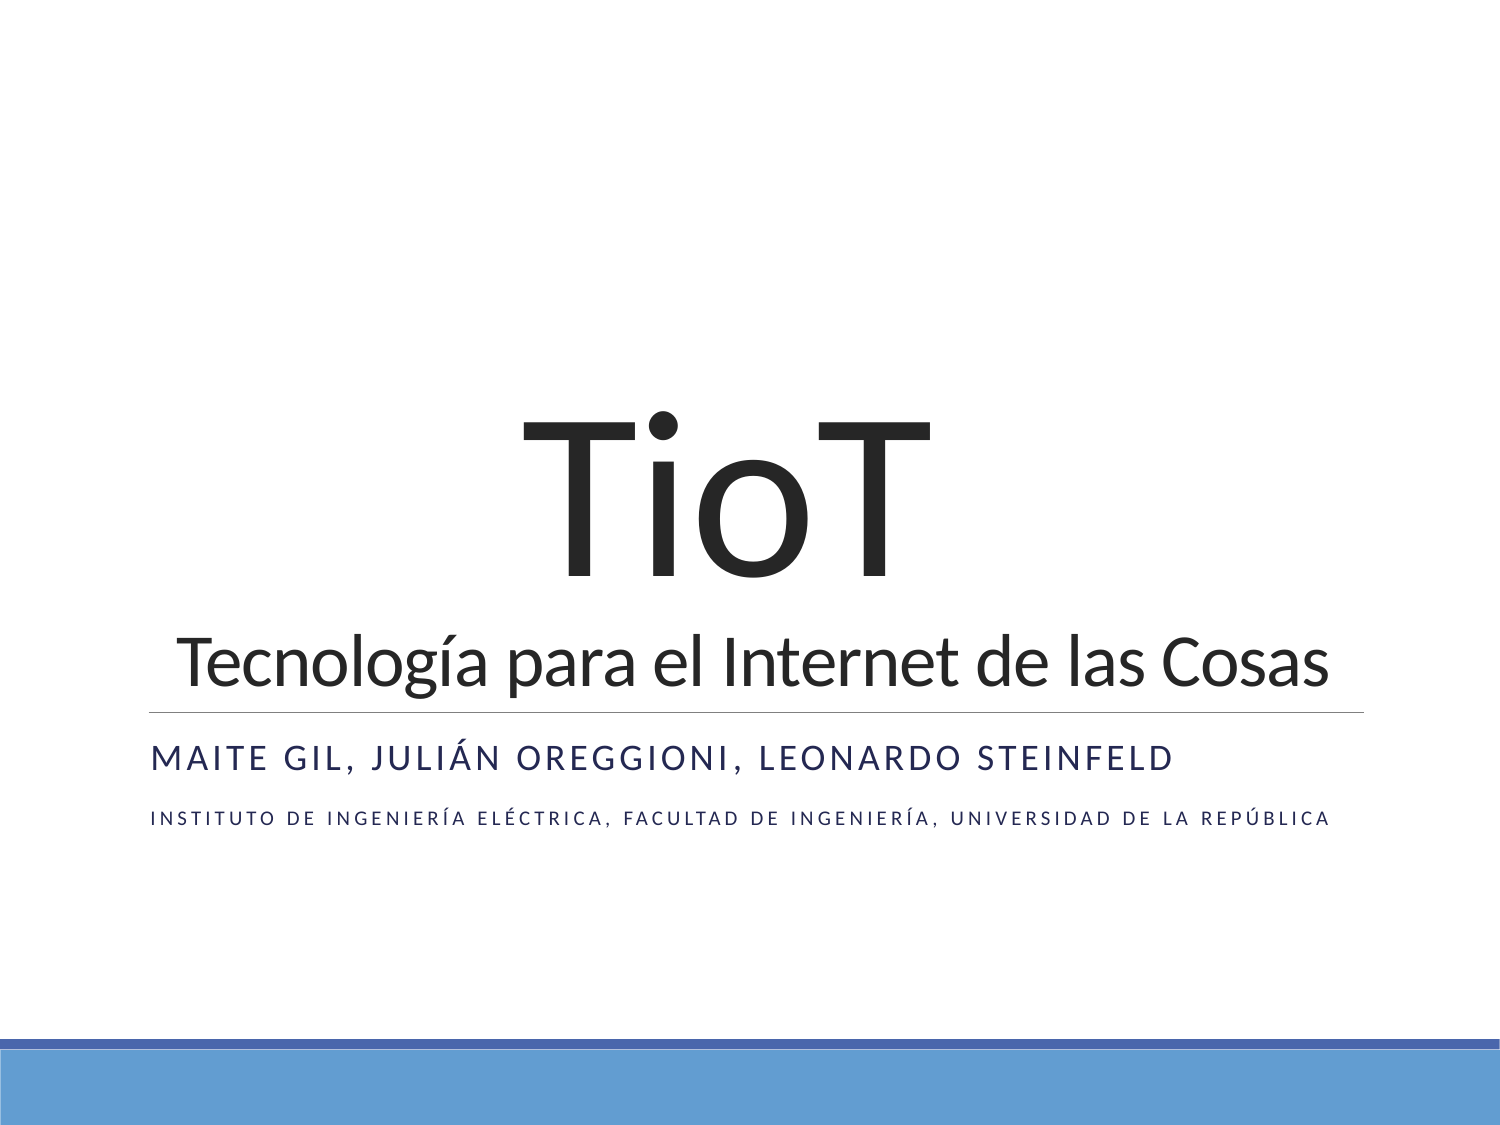

# TioT Tecnología para el Internet de las Cosas
Maite Gil, Julián Oreggioni, Leonardo Steinfeld
Instituto de Ingeniería Eléctrica, Facultad de Ingeniería, Universidad de la República